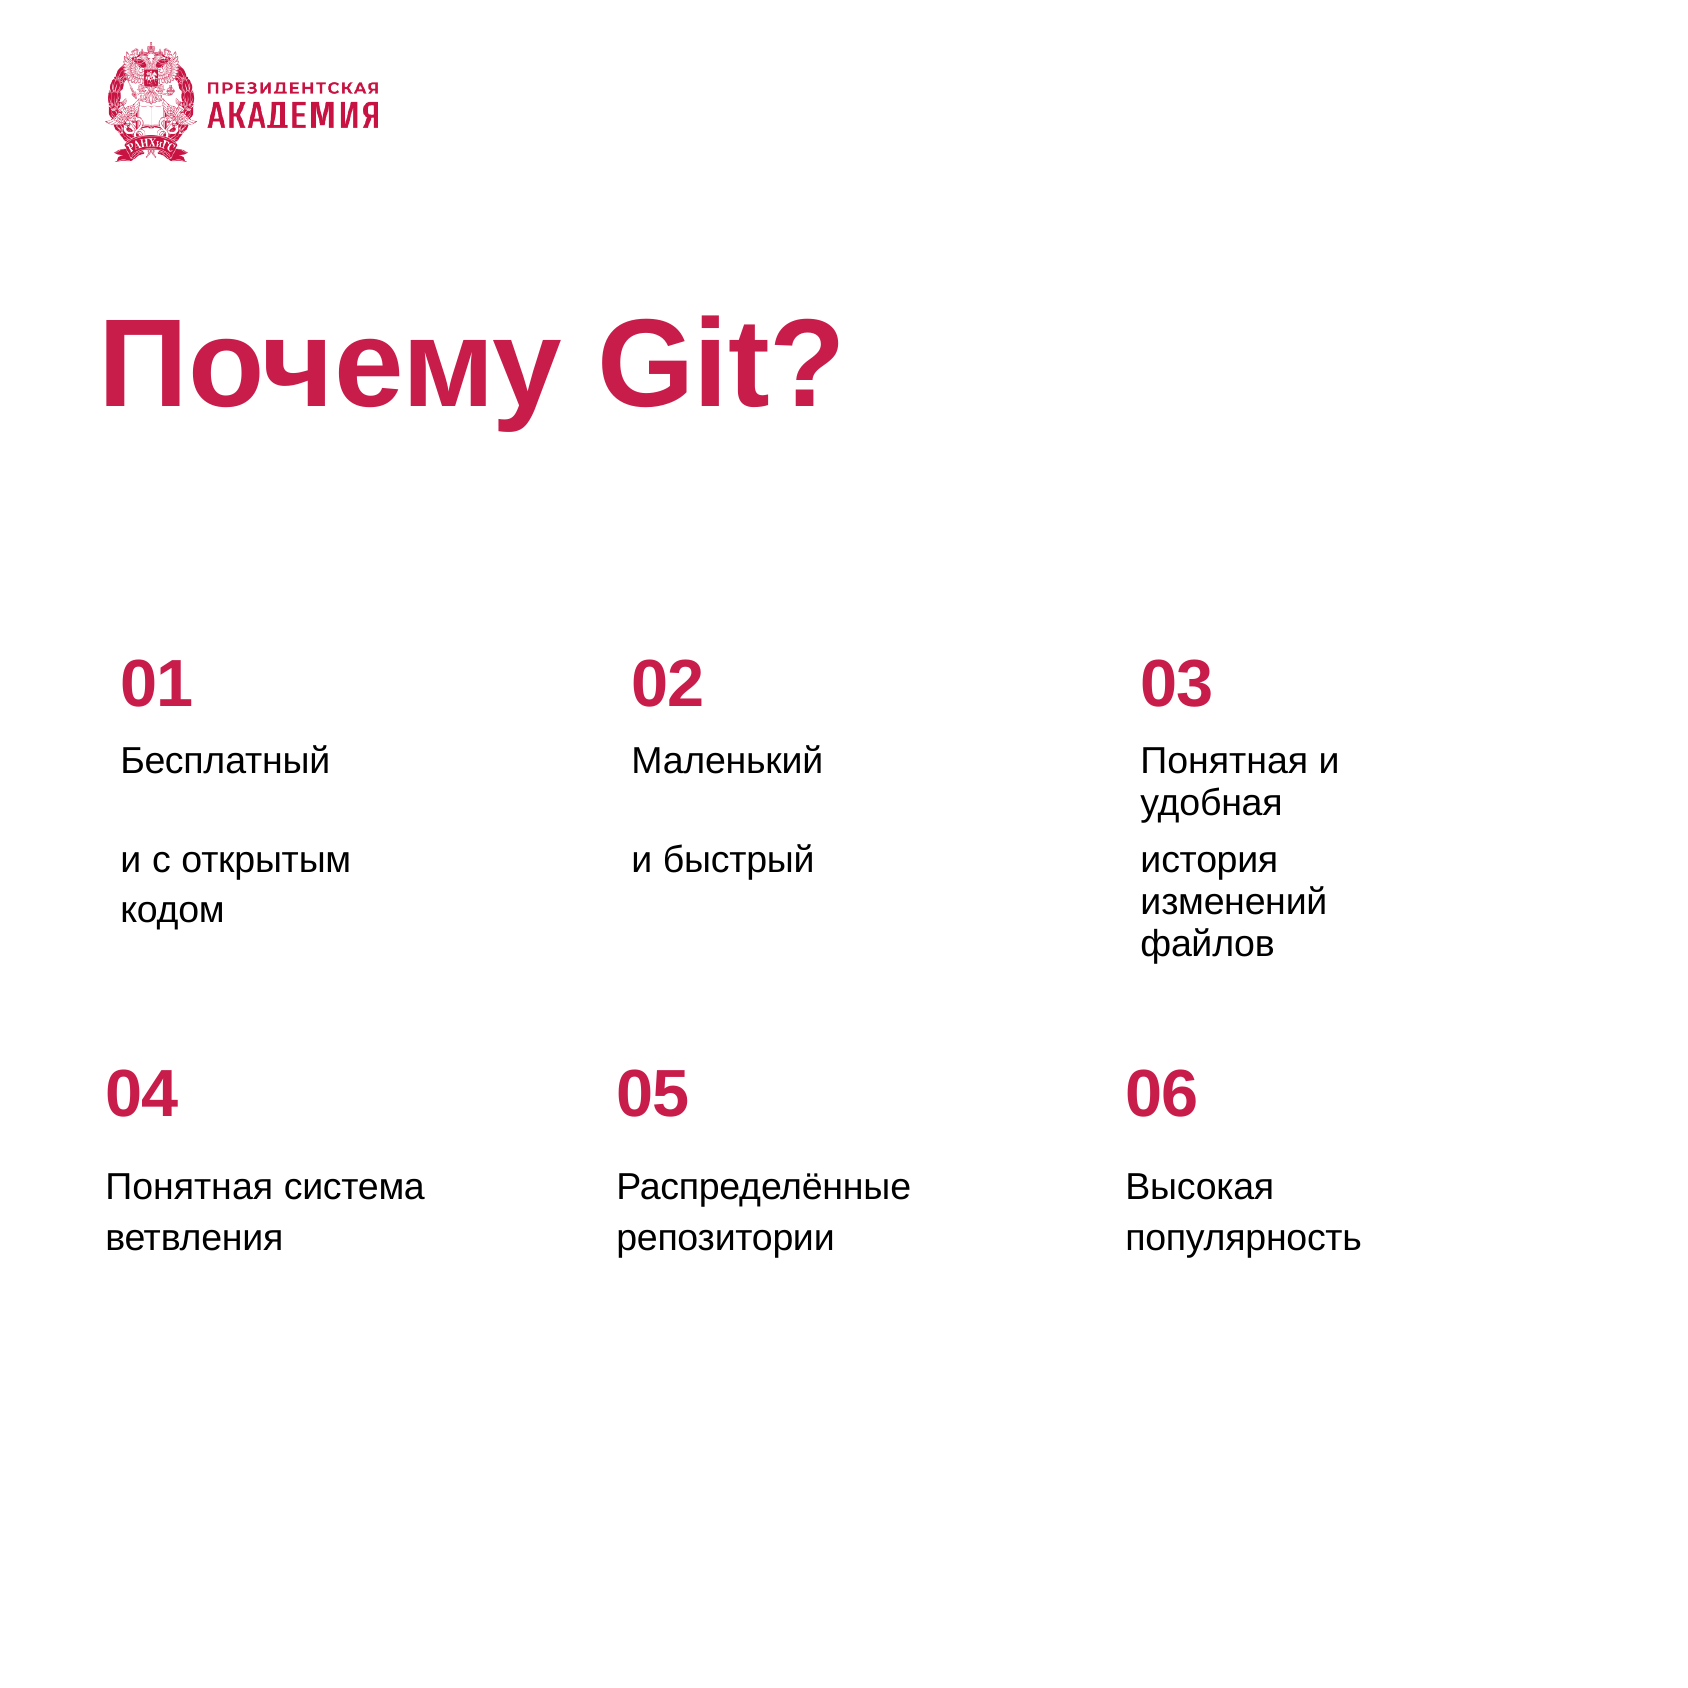

# Почему Git?
| 01 | 02 | 03 |
| --- | --- | --- |
| Бесплатный | Маленький | Понятная и удобная |
| и с открытым кодом | и быстрый | история изменений файлов |
04
Понятная система ветвления
05
Распределённые репозитории
06
Высокая популярность